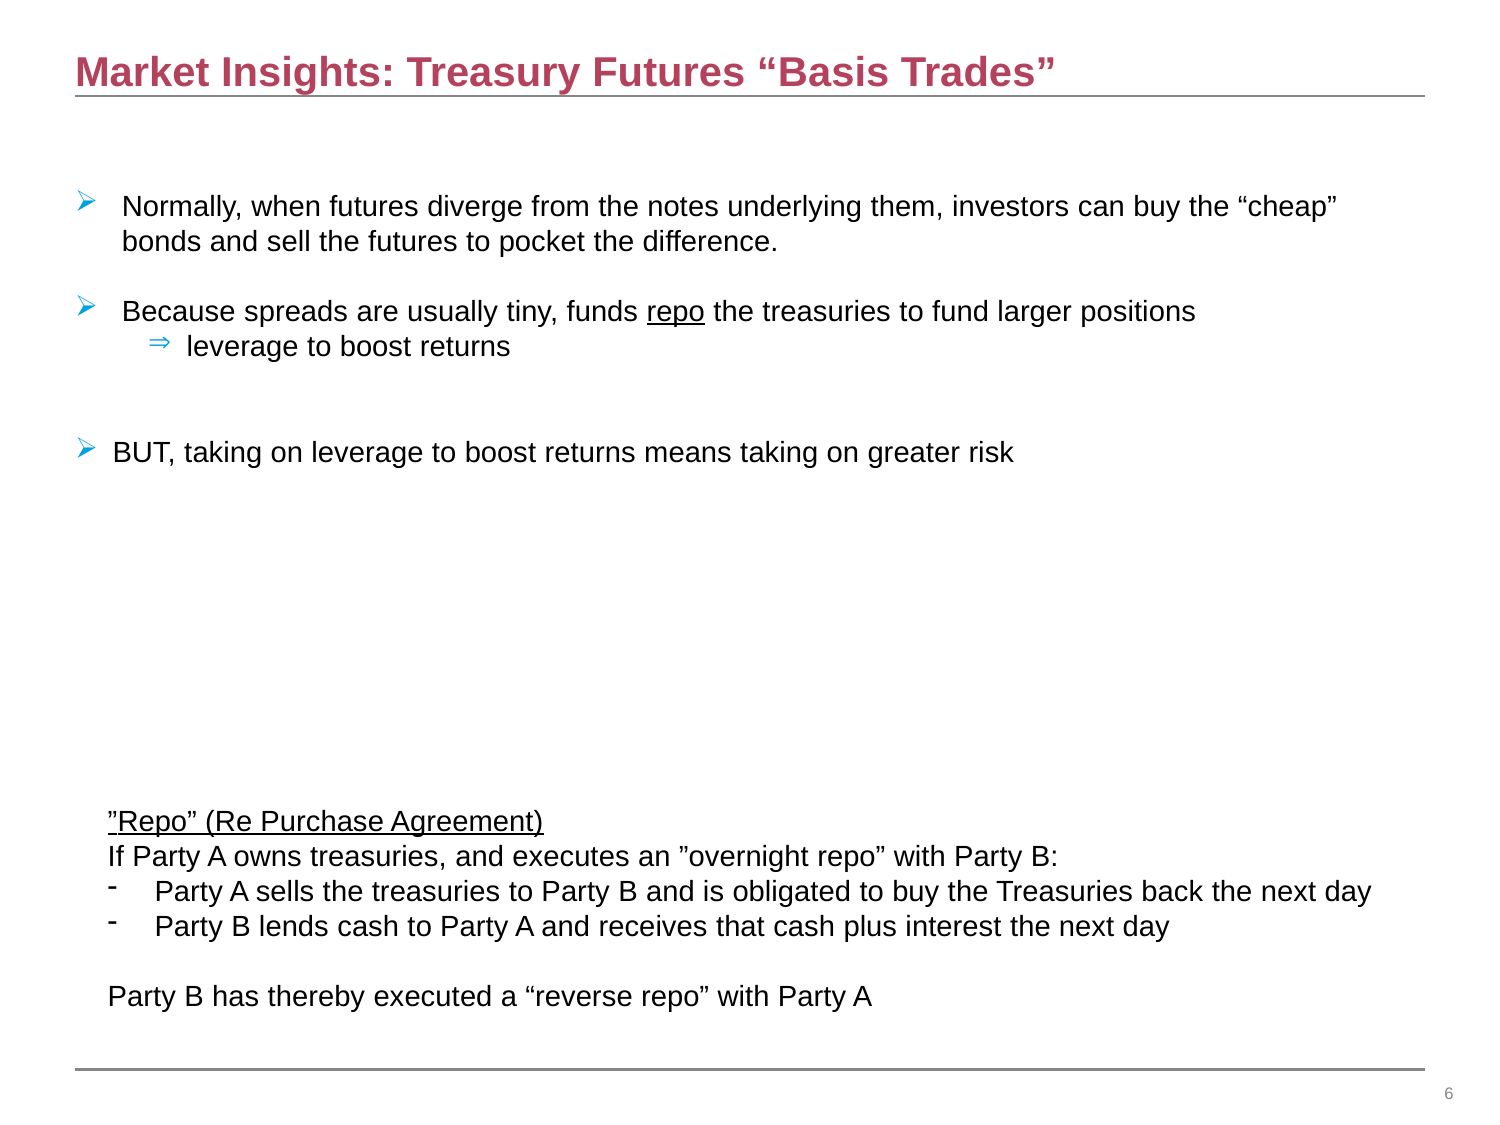

# Market Insights: Treasury Futures “Basis Trades”
Normally, when futures diverge from the notes underlying them, investors can buy the “cheap” bonds and sell the futures to pocket the difference.

Because spreads are usually tiny, funds repo the treasuries to fund larger positions
leverage to boost returns

BUT, taking on leverage to boost returns means taking on greater risk
”Repo” (Re Purchase Agreement)
If Party A owns treasuries, and executes an ”overnight repo” with Party B:
Party A sells the treasuries to Party B and is obligated to buy the Treasuries back the next day
Party B lends cash to Party A and receives that cash plus interest the next day

Party B has thereby executed a “reverse repo” with Party A